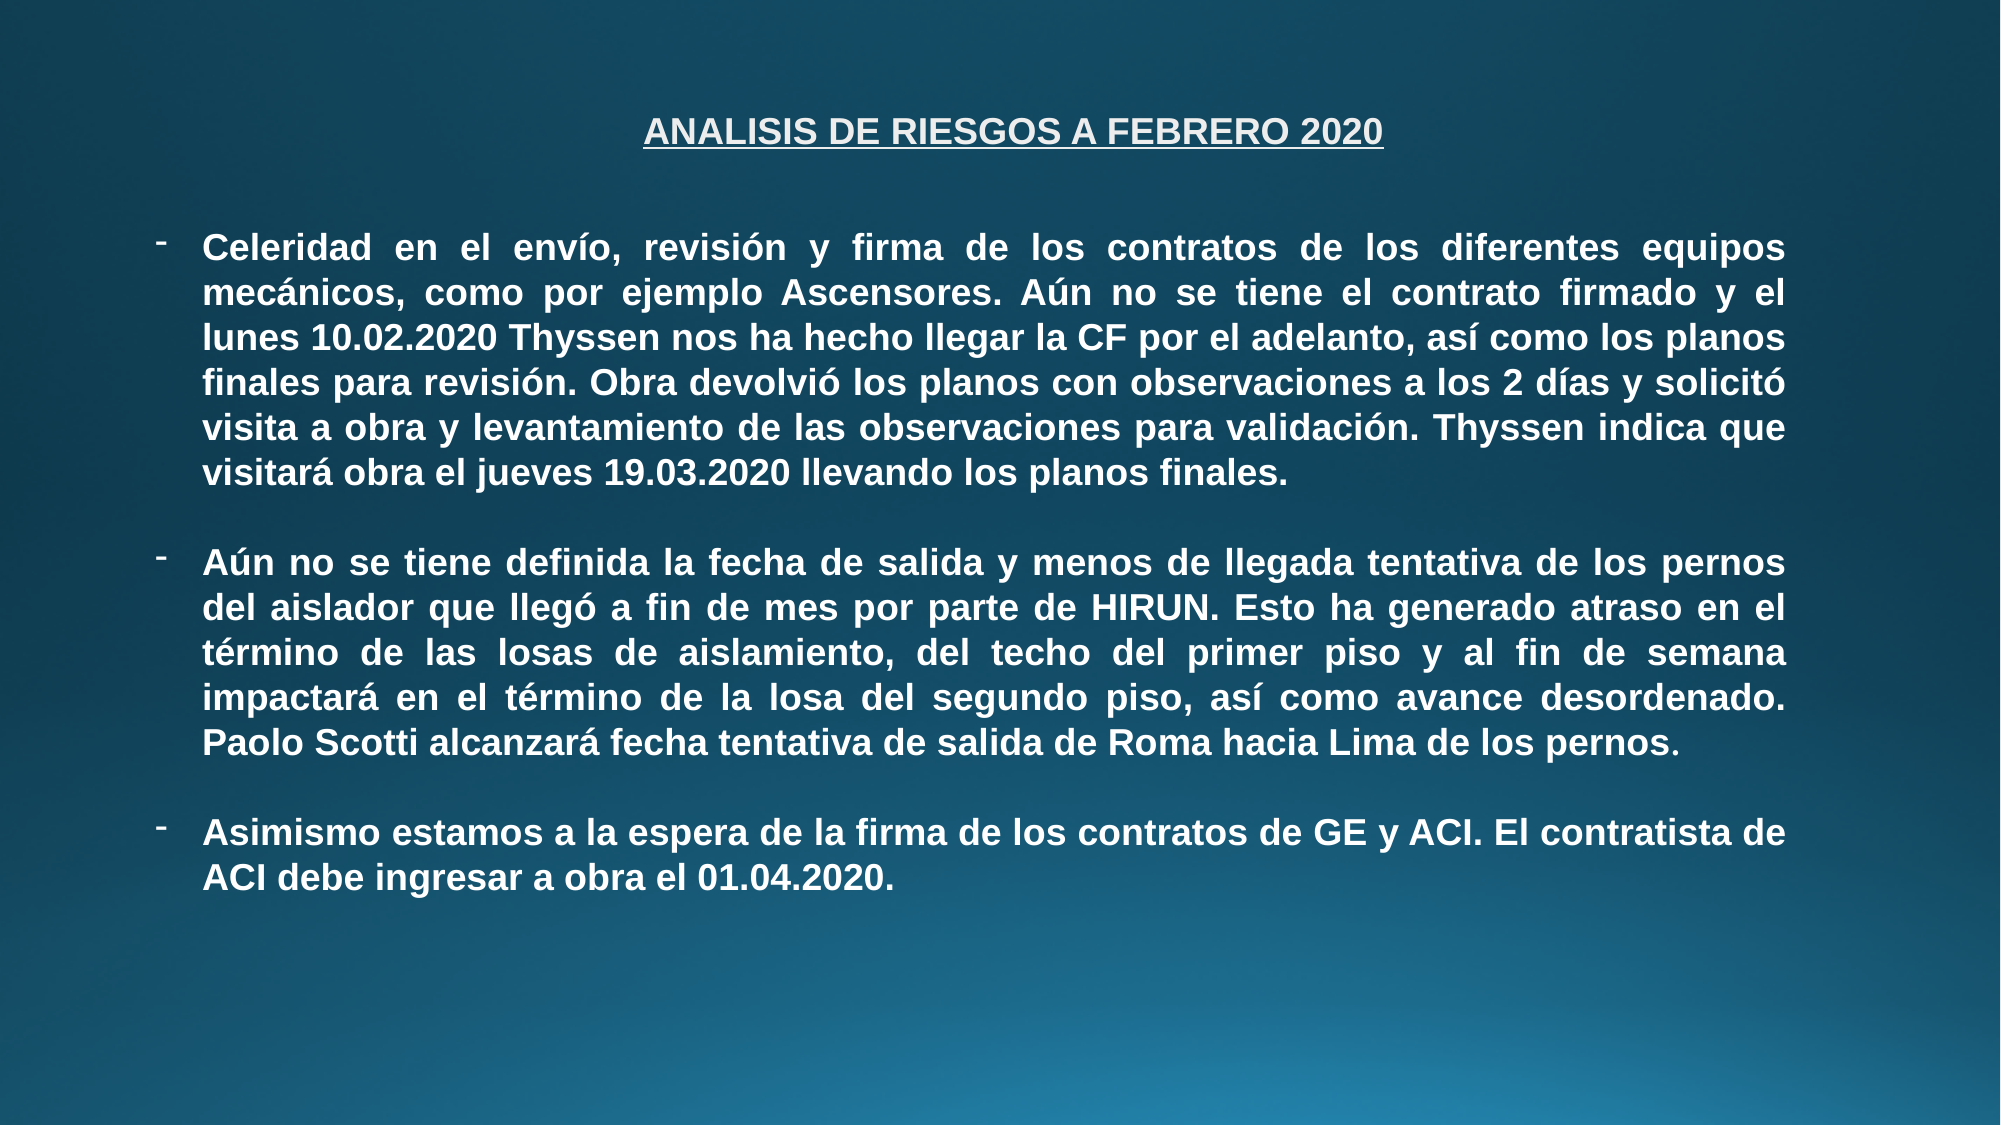

ANALISIS DE RIESGOS A FEBRERO 2020
Celeridad en el envío, revisión y firma de los contratos de los diferentes equipos mecánicos, como por ejemplo Ascensores. Aún no se tiene el contrato firmado y el lunes 10.02.2020 Thyssen nos ha hecho llegar la CF por el adelanto, así como los planos finales para revisión. Obra devolvió los planos con observaciones a los 2 días y solicitó visita a obra y levantamiento de las observaciones para validación. Thyssen indica que visitará obra el jueves 19.03.2020 llevando los planos finales.

Aún no se tiene definida la fecha de salida y menos de llegada tentativa de los pernos del aislador que llegó a fin de mes por parte de HIRUN. Esto ha generado atraso en el término de las losas de aislamiento, del techo del primer piso y al fin de semana impactará en el término de la losa del segundo piso, así como avance desordenado. Paolo Scotti alcanzará fecha tentativa de salida de Roma hacia Lima de los pernos.

Asimismo estamos a la espera de la firma de los contratos de GE y ACI. El contratista de ACI debe ingresar a obra el 01.04.2020.